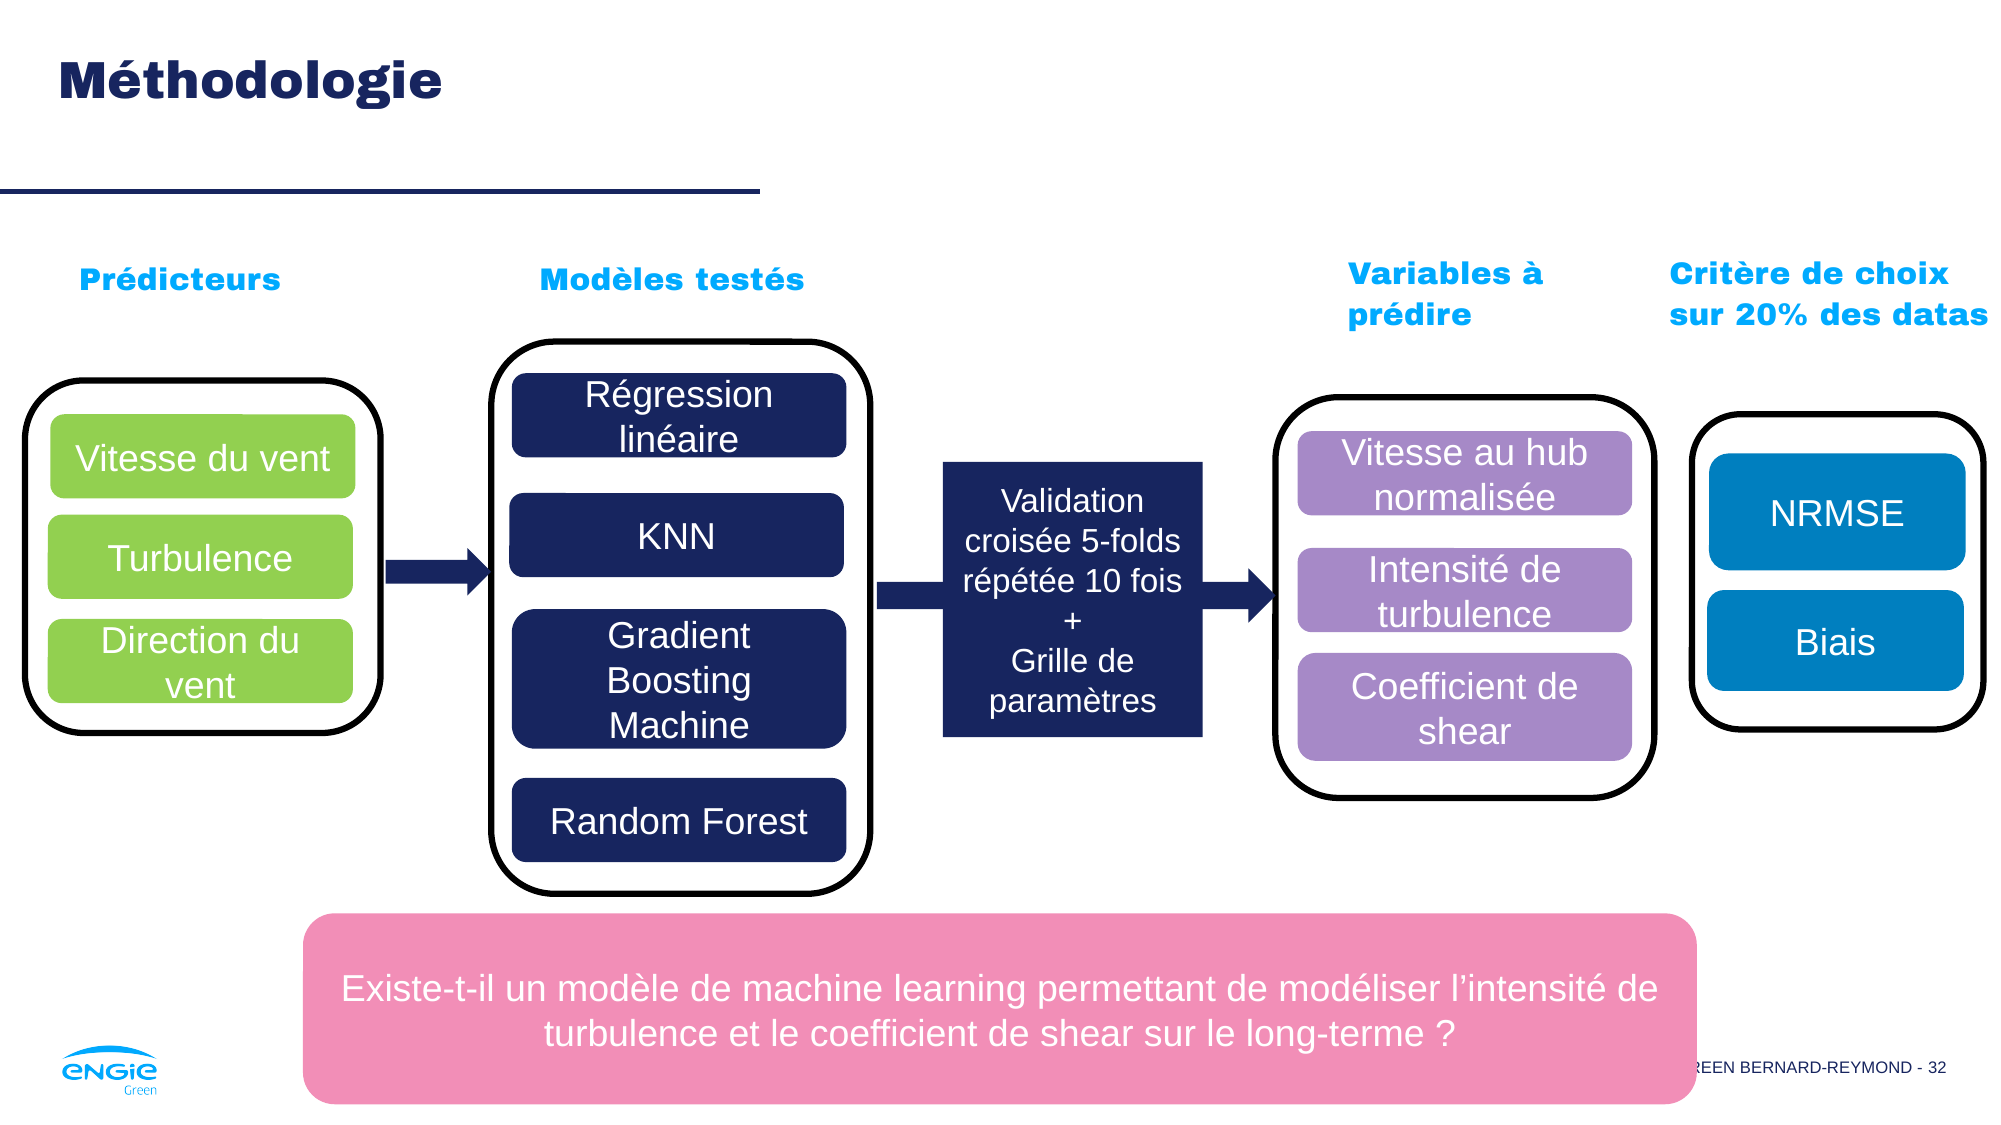

# Méthodologie
Variables à prédire
Critère de choix
sur 20% des datas
Prédicteurs
Modèles testés

Régression linéaire

Vitesse du vent
Vitesse au hub normalisée
NRMSE
Validation croisée 5-folds répétée 10 fois
+
Grille de paramètres
KNN
Turbulence

Intensité de turbulence

Biais
Gradient Boosting Machine
Direction du vent
Coefficient de shear
Random Forest
Existe-t-il un modèle de machine learning permettant de modéliser l’intensité de turbulence et le coefficient de shear sur le long-terme ?
© ENGIE 2024 – Stage Engie-Green Bernard-reymond -
32